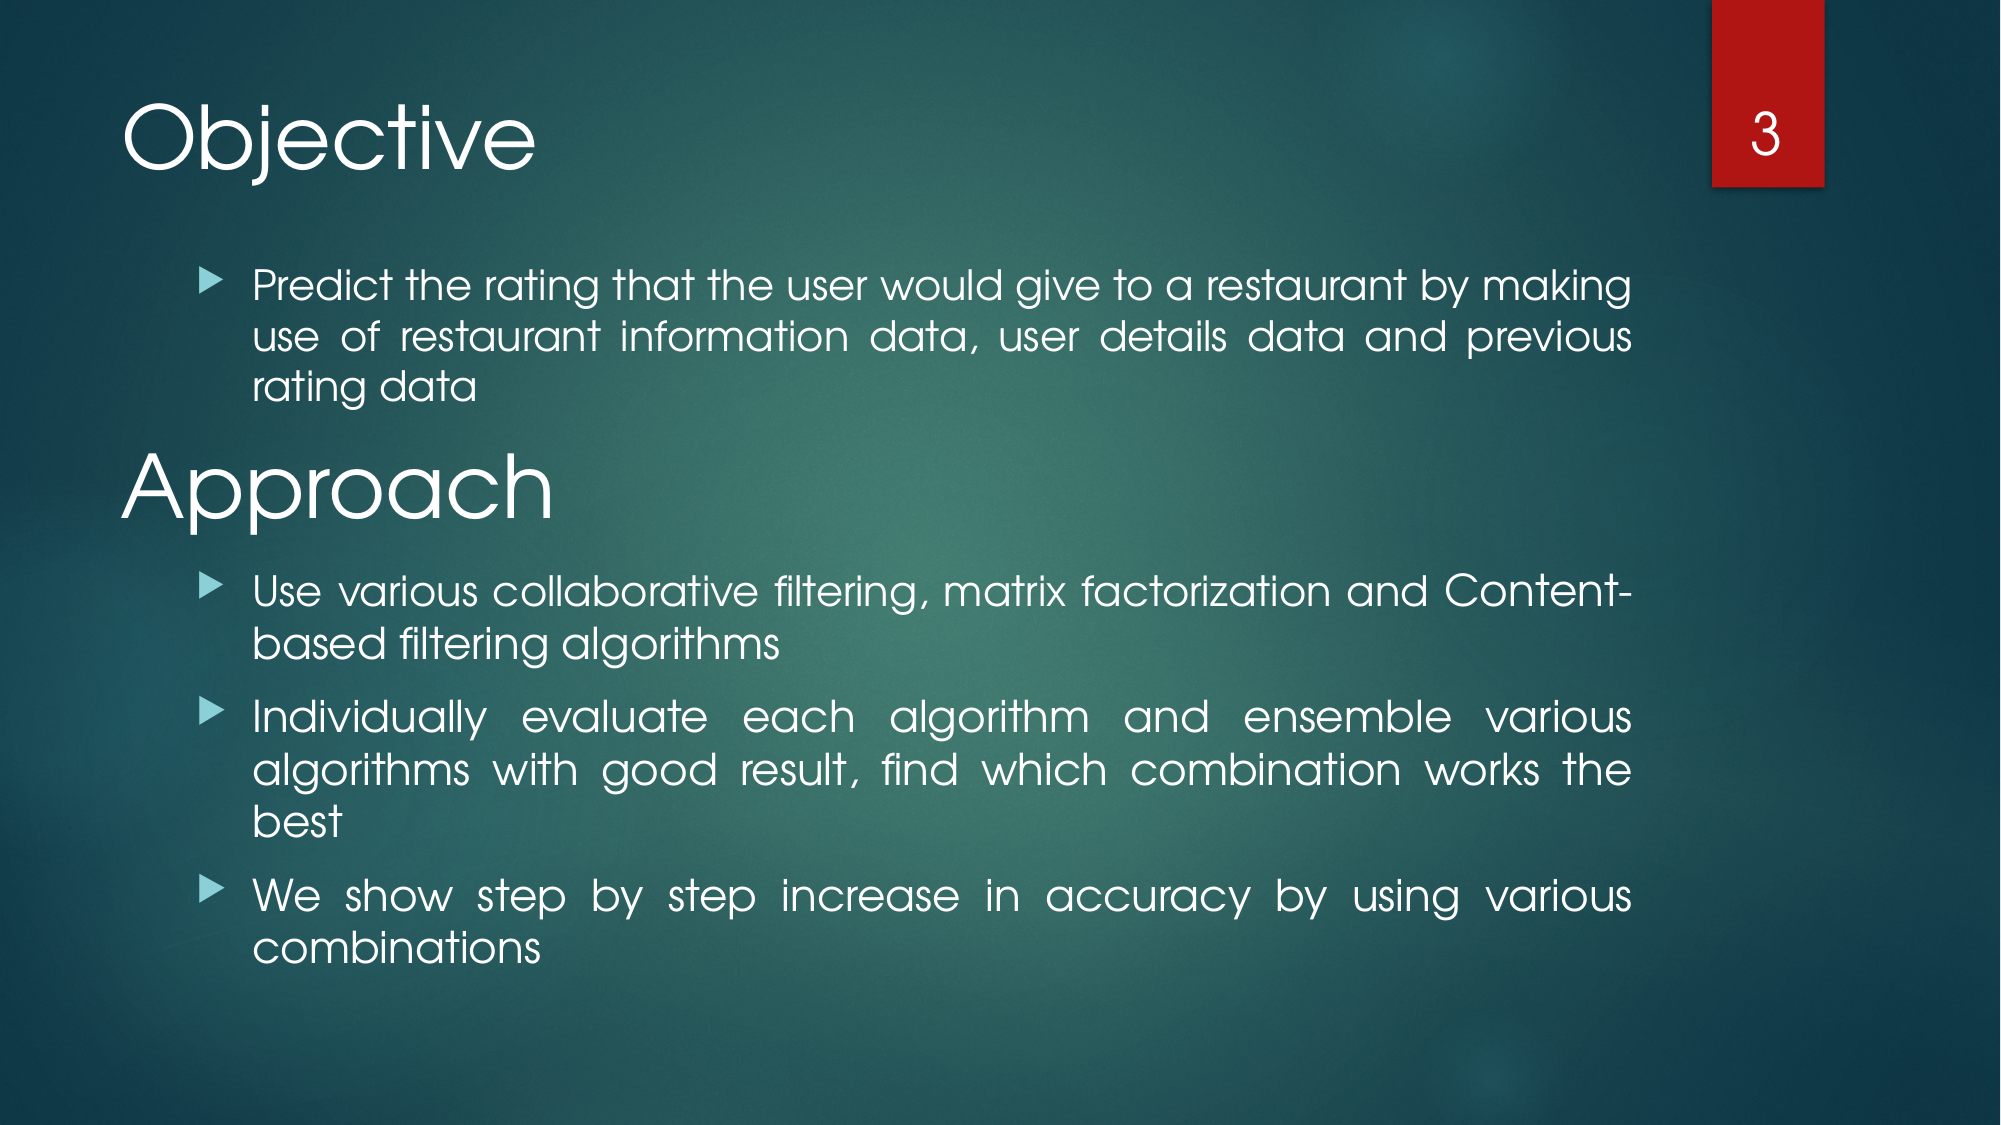

3
# Objective
Predict the rating that the user would give to a restaurant by making use of restaurant information data, user details data and previous rating data

Approach
Use various collaborative filtering, matrix factorization and Content-based filtering algorithms
Individually evaluate each algorithm and ensemble various algorithms with good result, find which combination works the best
We show step by step increase in accuracy by using various combinations